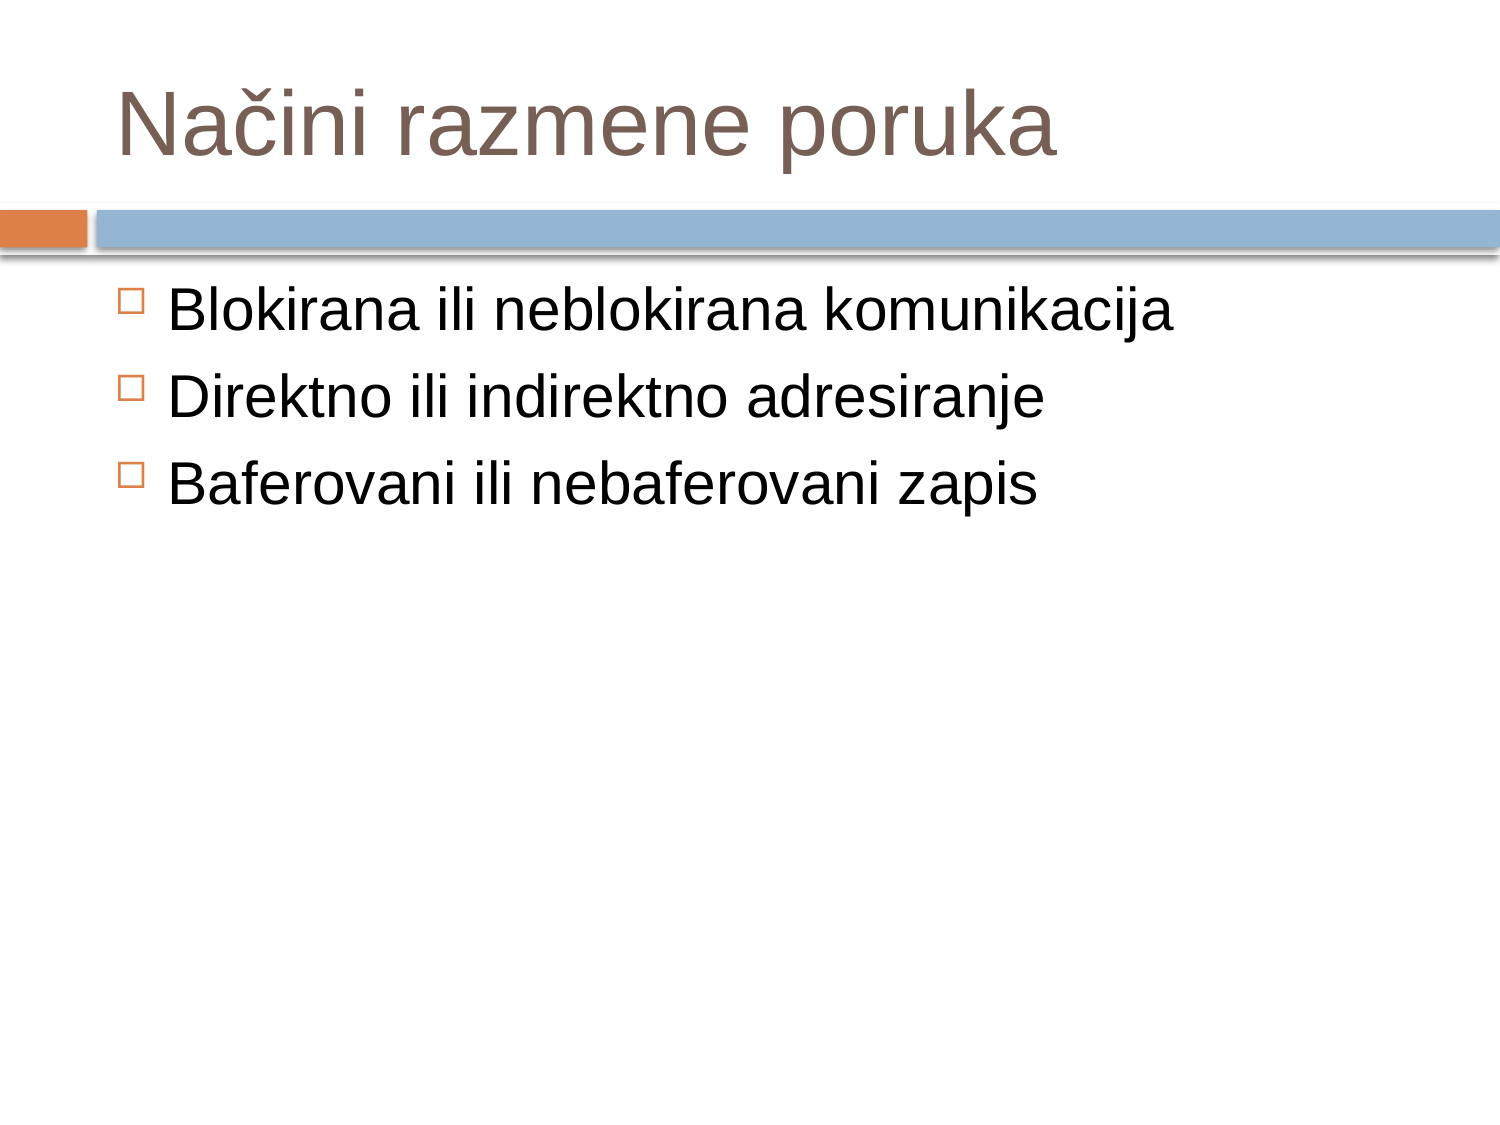

# Načini razmene poruka
Blokirana ili neblokirana komunikacija
Direktno ili indirektno adresiranje
Baferovani ili nebaferovani zapis